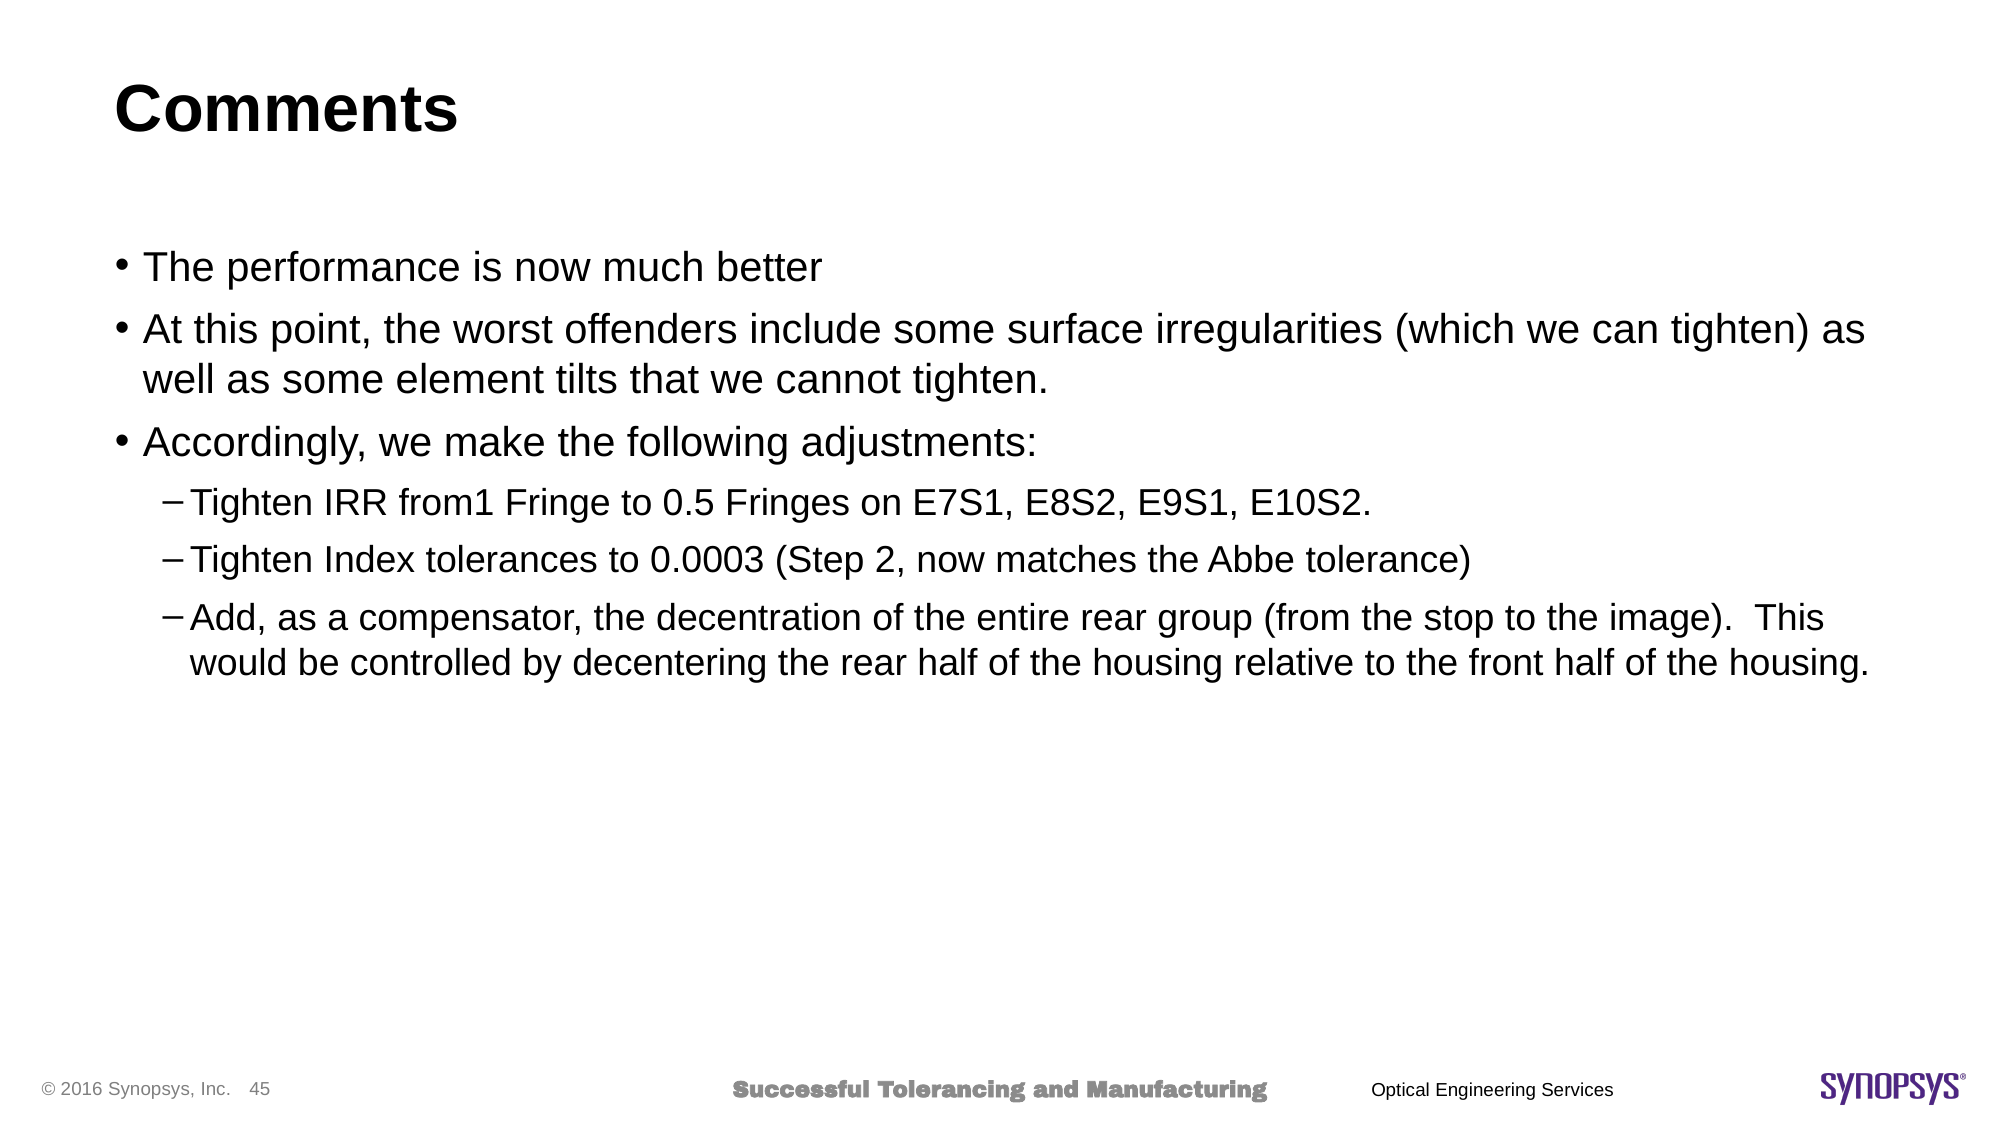

# Comments
The performance is now much better
At this point, the worst offenders include some surface irregularities (which we can tighten) as well as some element tilts that we cannot tighten.
Accordingly, we make the following adjustments:
Tighten IRR from1 Fringe to 0.5 Fringes on E7S1, E8S2, E9S1, E10S2.
Tighten Index tolerances to 0.0003 (Step 2, now matches the Abbe tolerance)
Add, as a compensator, the decentration of the entire rear group (from the stop to the image).  This would be controlled by decentering the rear half of the housing relative to the front half of the housing.
Successful Tolerancing and Manufacturing